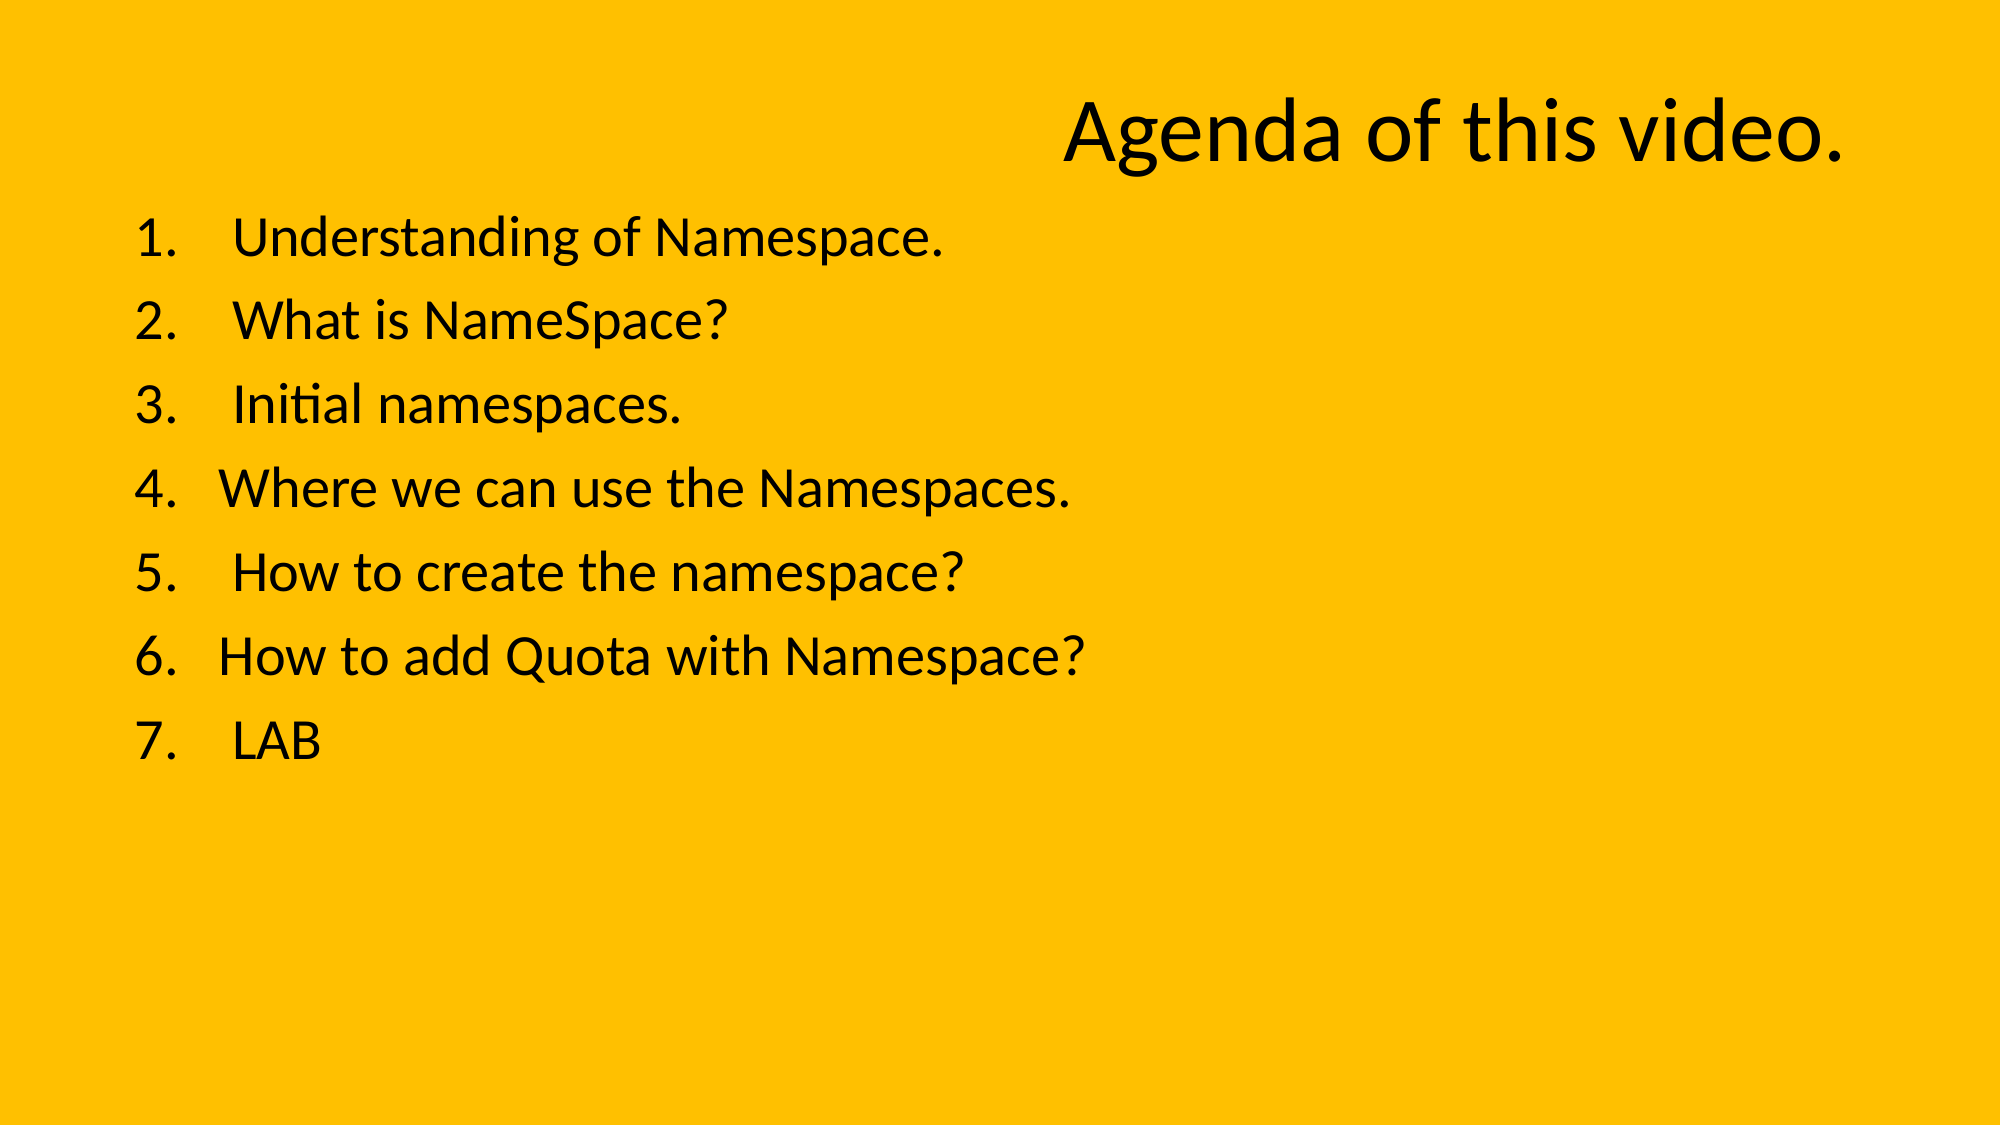

# Agenda of this video.
 Understanding of Namespace.
 What is NameSpace?
 Initial namespaces.
Where we can use the Namespaces.
 How to create the namespace?
How to add Quota with Namespace?
 LAB